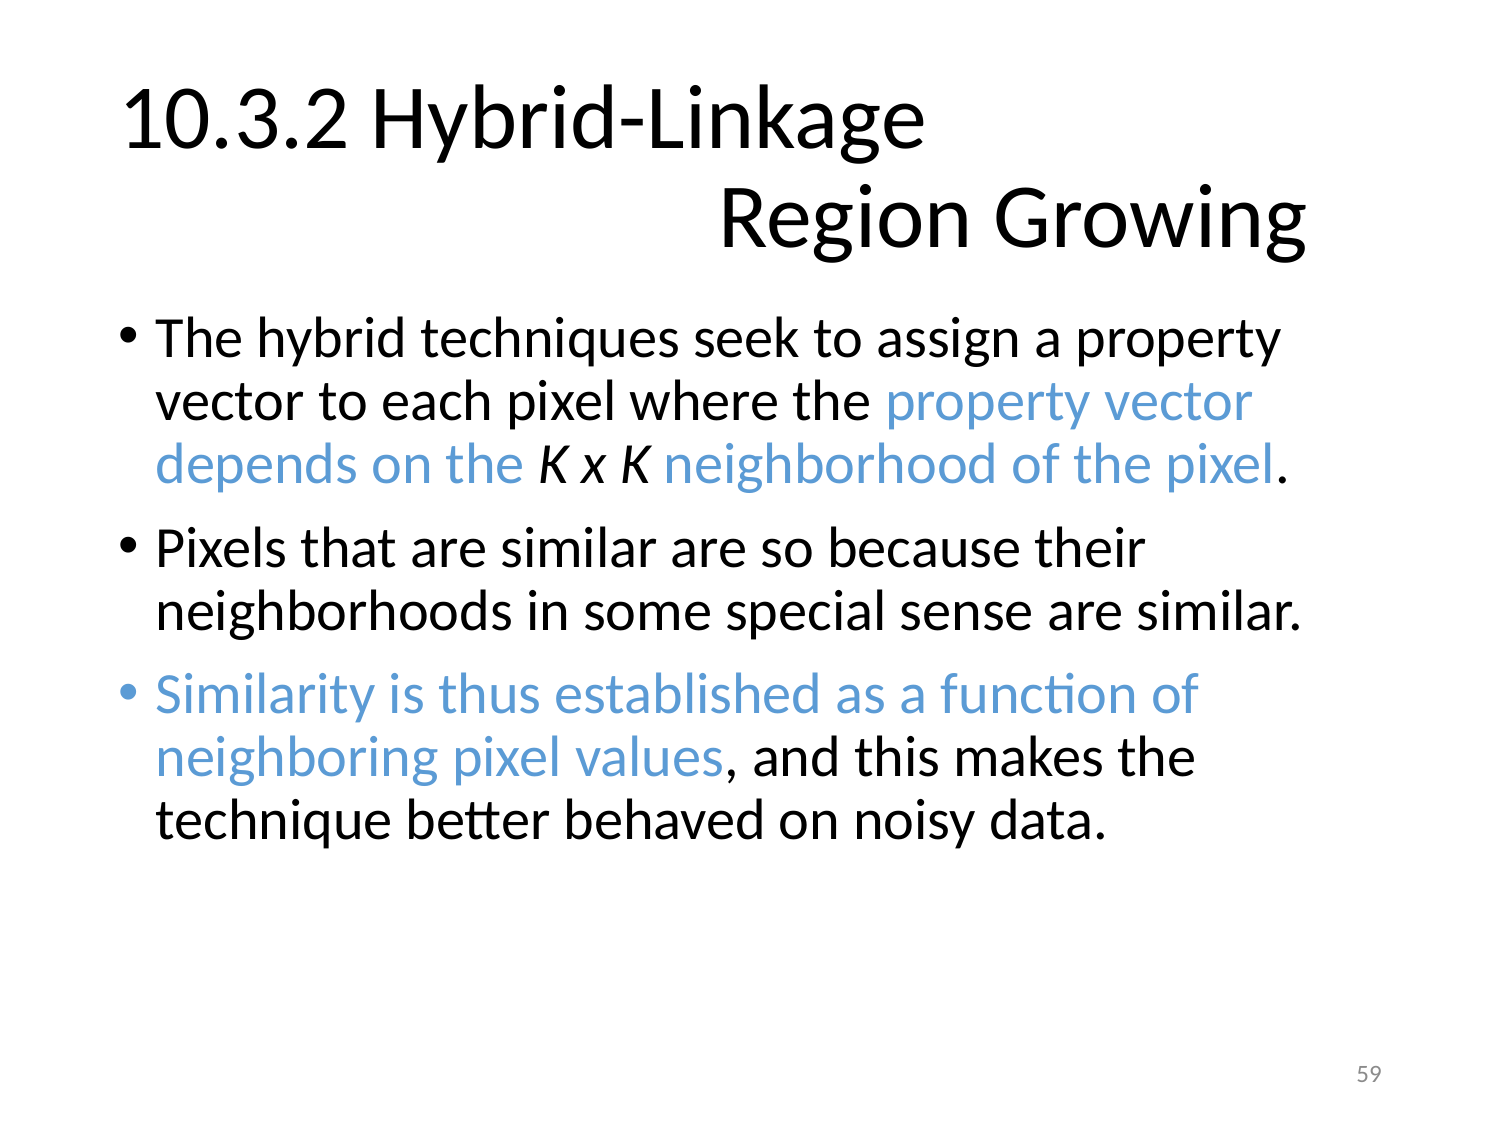

# 10.3.2 Hybrid-Linkage Region Growing
The hybrid techniques seek to assign a property vector to each pixel where the property vector depends on the K x K neighborhood of the pixel.
Pixels that are similar are so because their neighborhoods in some special sense are similar.
Similarity is thus established as a function of neighboring pixel values, and this makes the technique better behaved on noisy data.
59